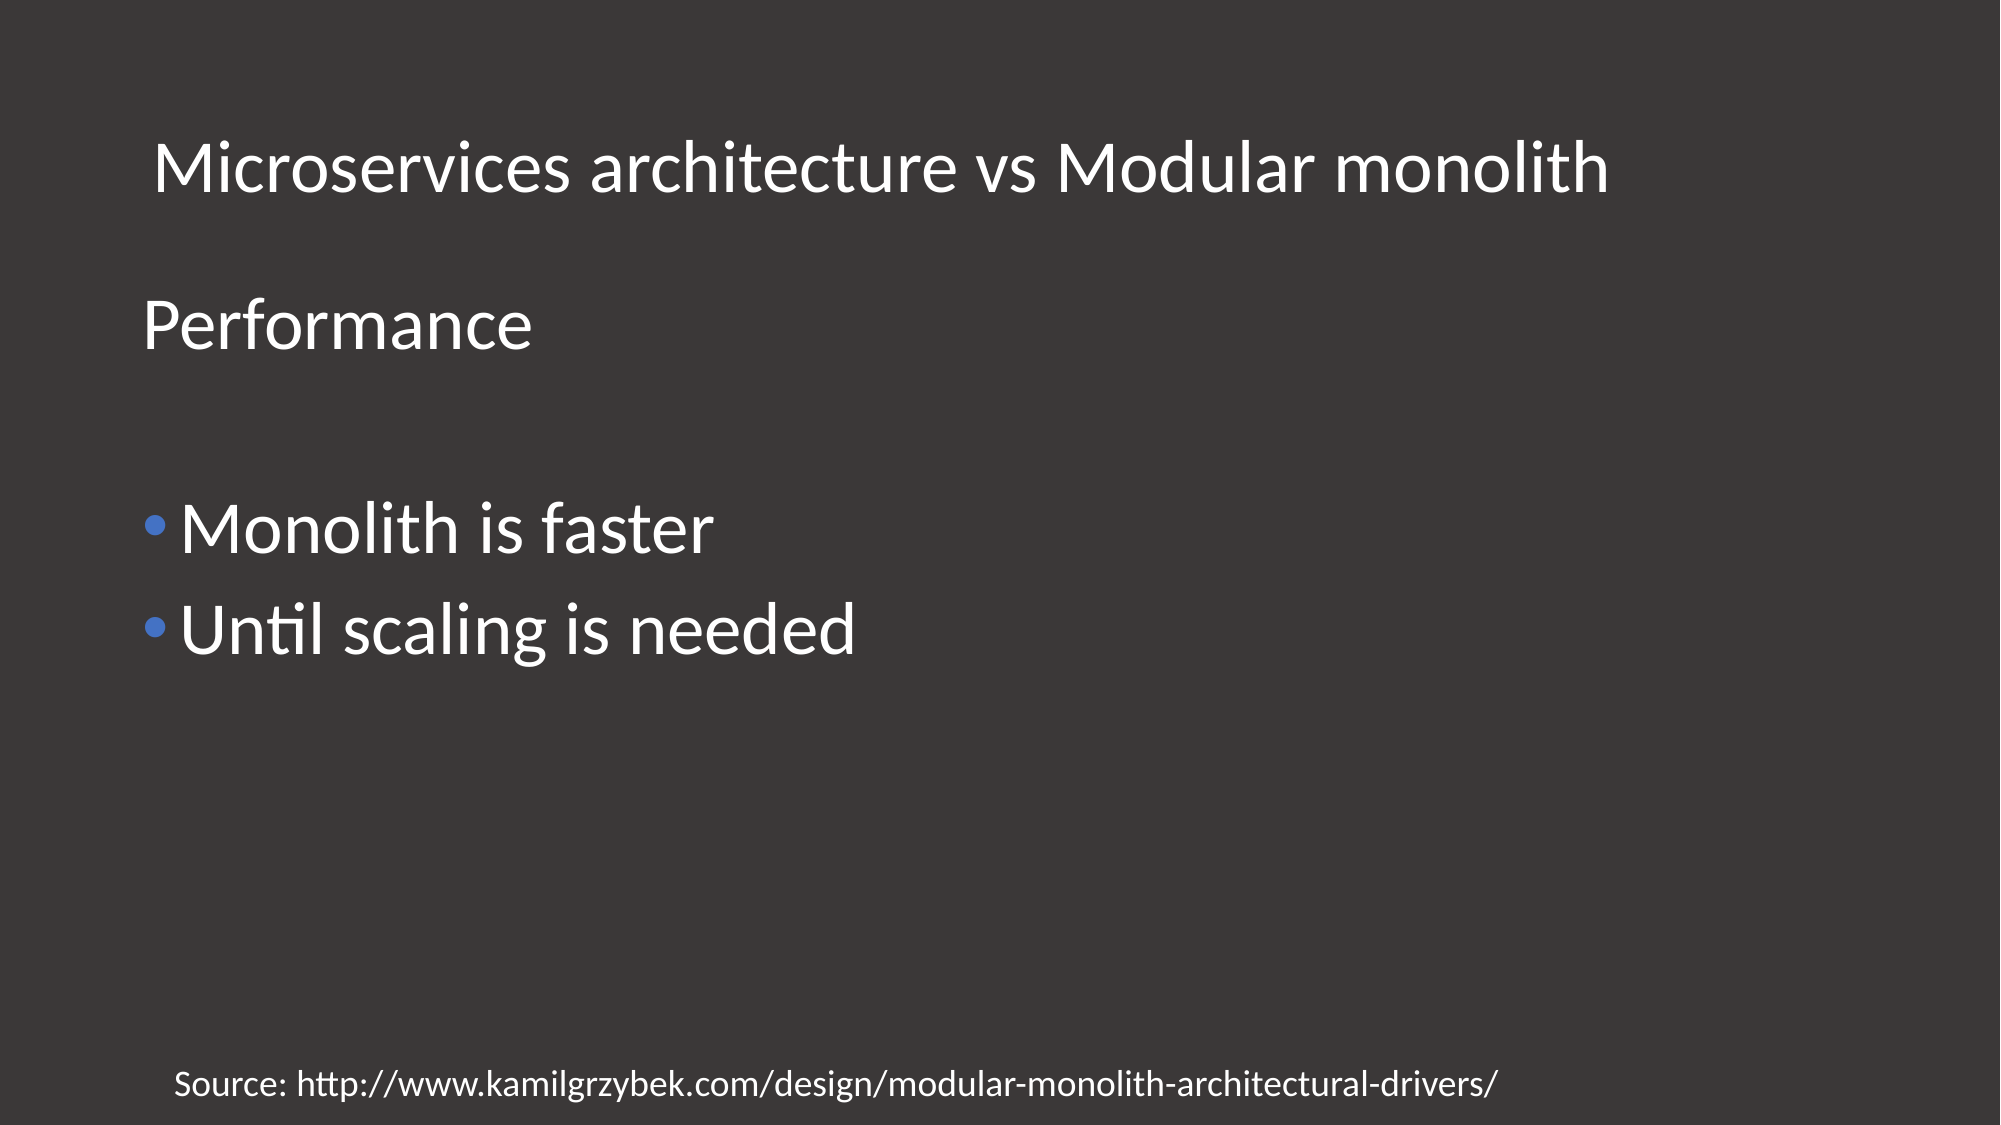

# Microservices architecture vs Modular monolith
Performance

Monolith is faster
Until scaling is needed

Source: http://www.kamilgrzybek.com/design/modular-monolith-architectural-drivers/